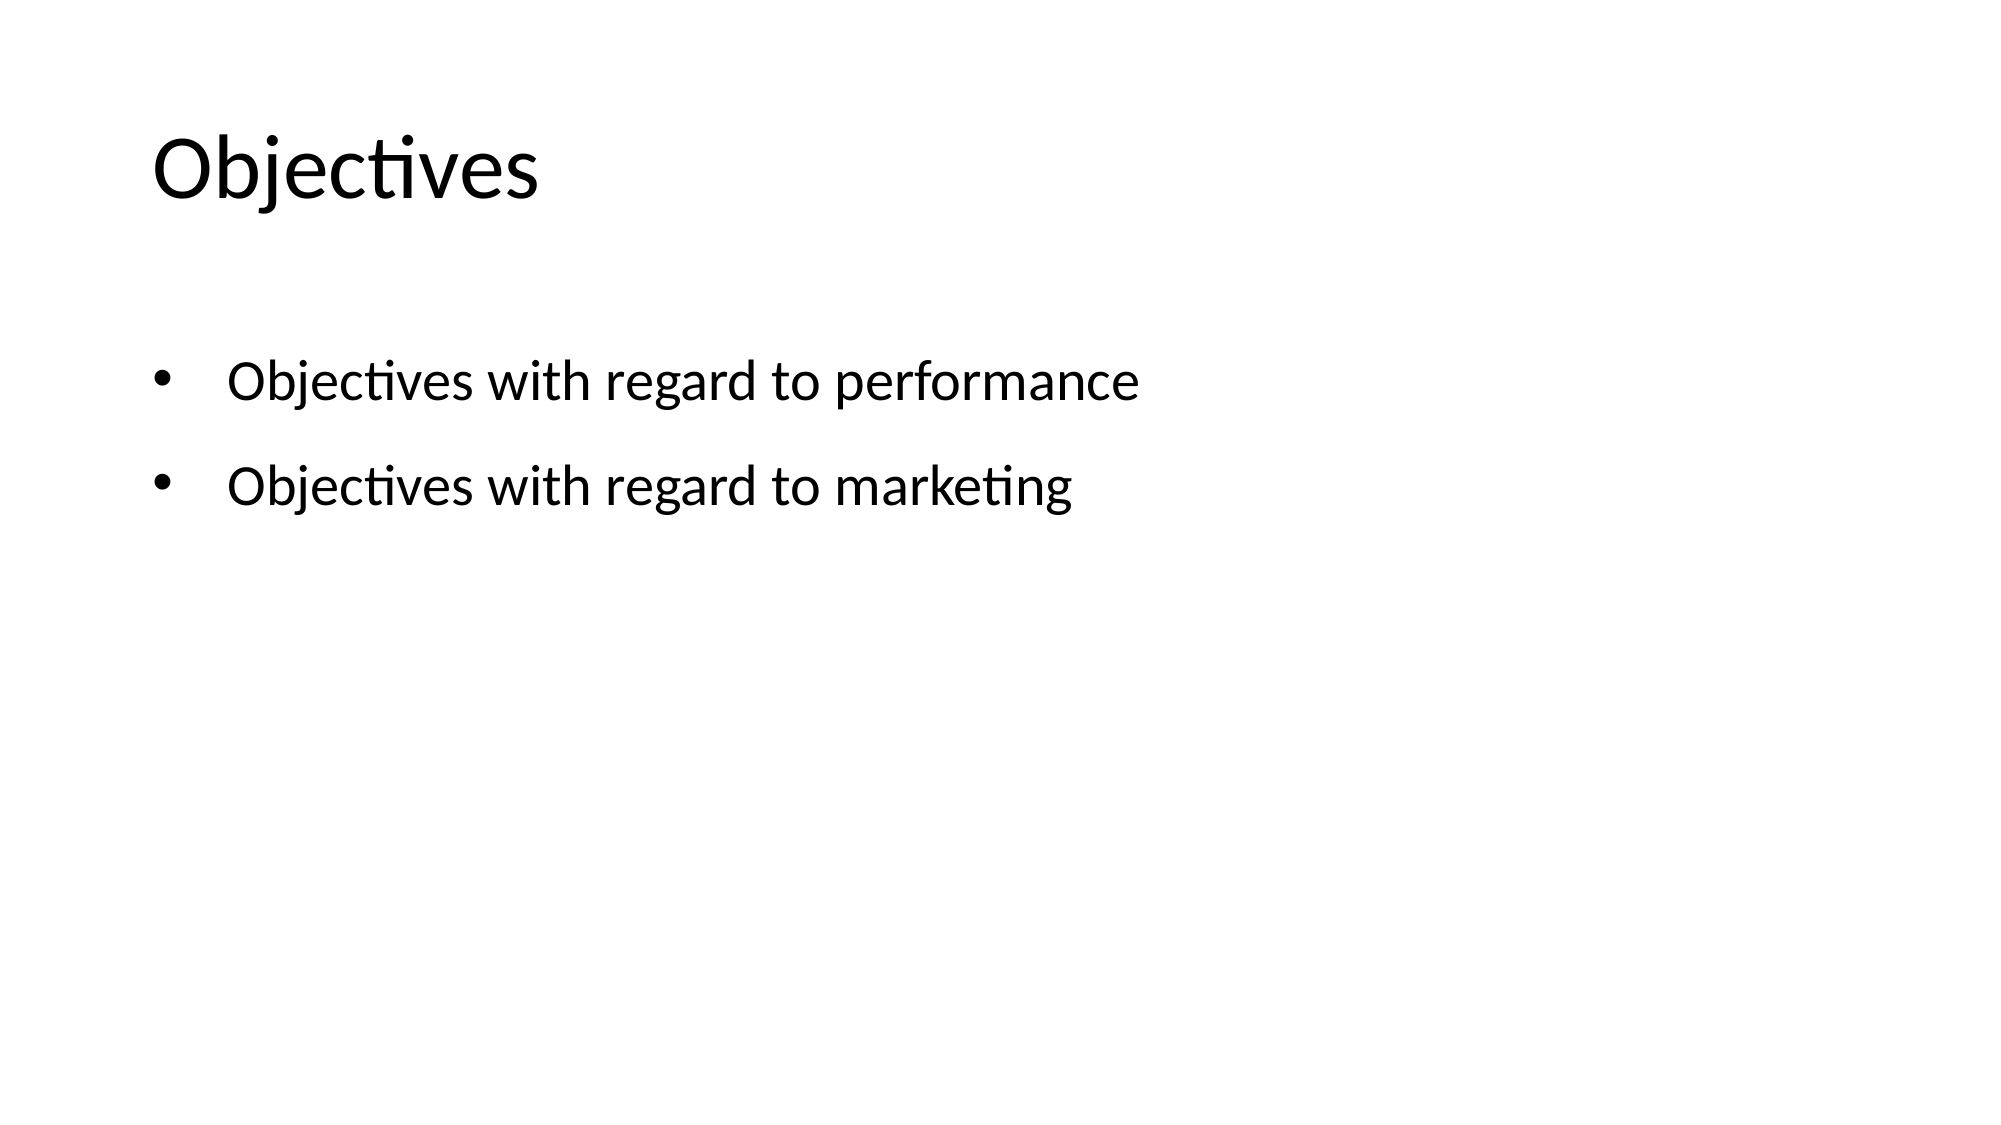

# Objectives
Objectives with regard to performance
Objectives with regard to marketing